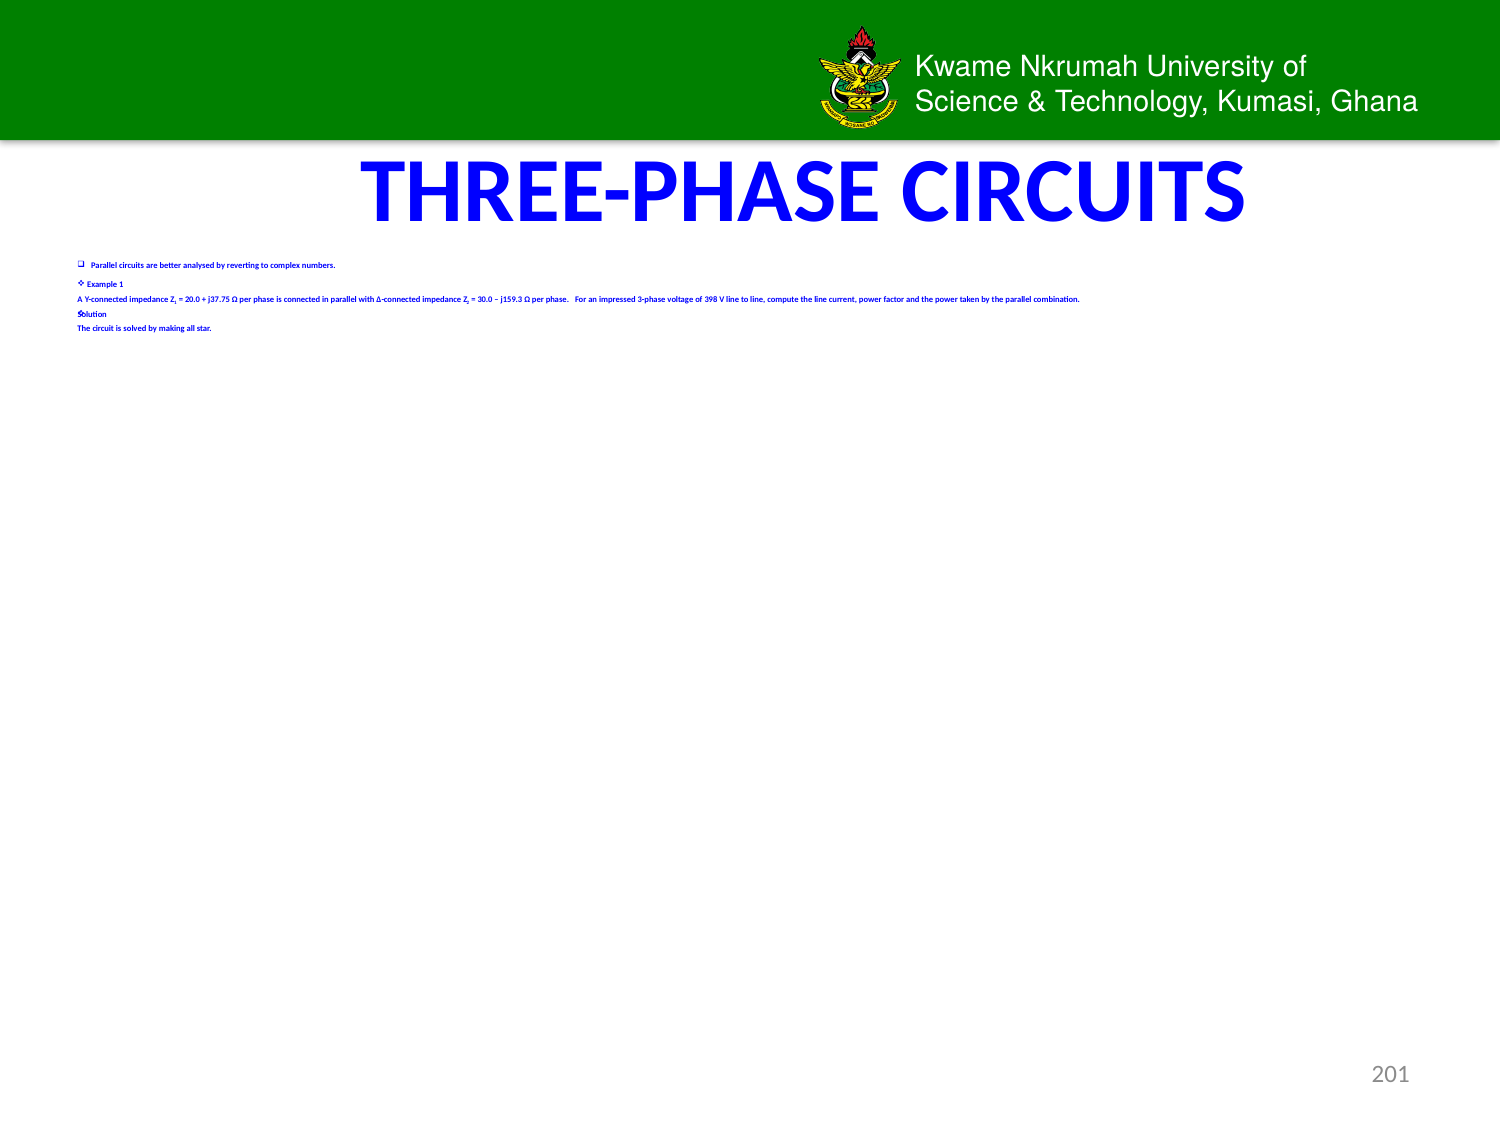

# THREE-PHASE CIRCUITS

Parallel circuits are better analysed by reverting to complex numbers.

Example 1
A Y-connected impedance Z1 = 20.0 + j37.75 Ω per phase is connected in parallel with ∆-connected impedance Z2 = 30.0 – j159.3 Ω per phase.   For an impressed 3-phase voltage of 398 V line to line, compute the line current, power factor and the power taken by the parallel combination.
Solution
The circuit is solved by making all star.

201